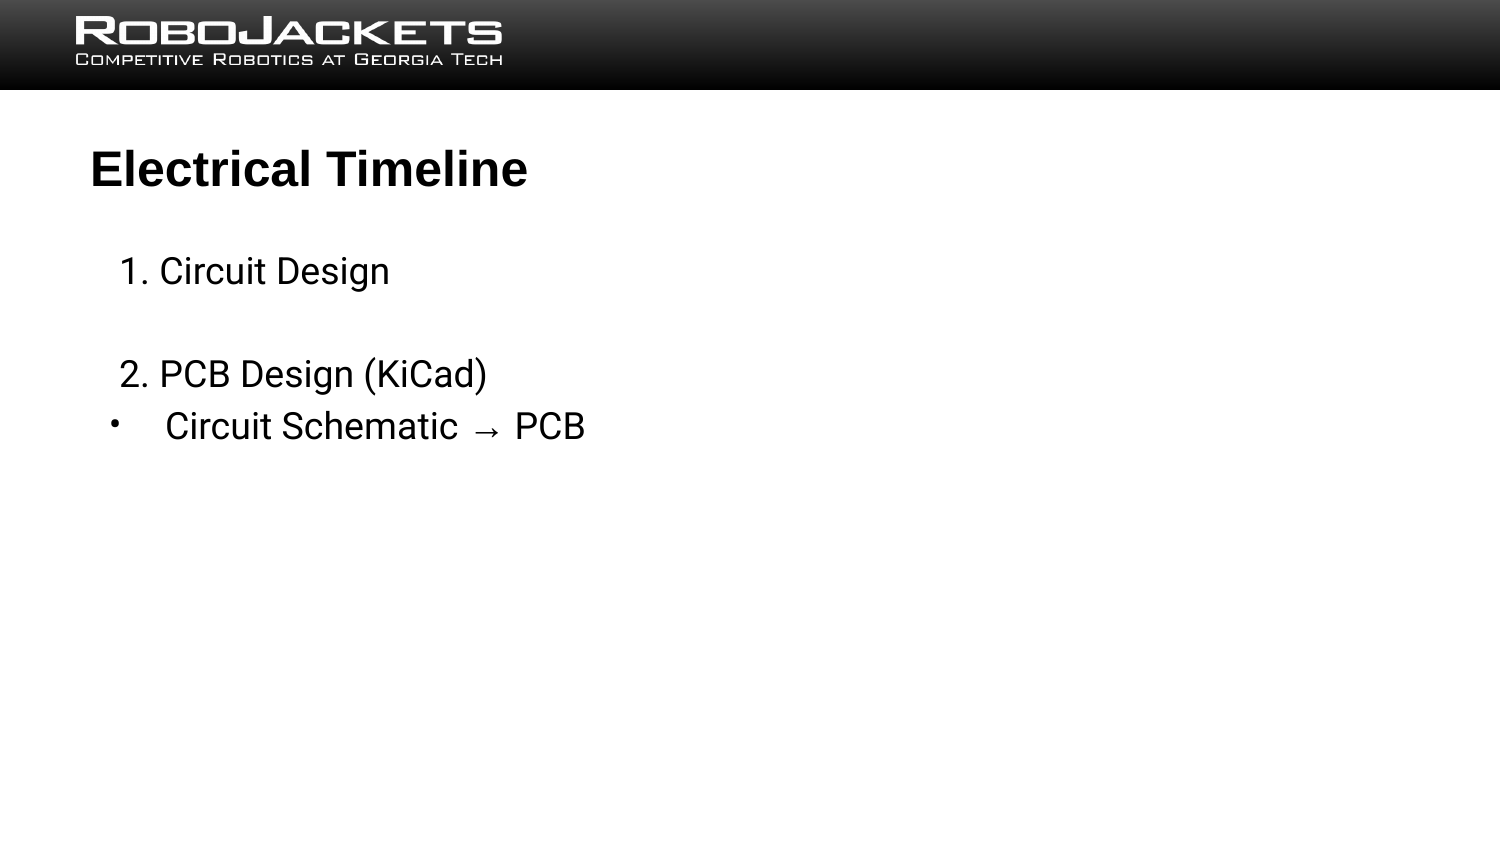

# Electrical Timeline
1. Circuit Design

2. PCB Design (KiCad)
Circuit Schematic → PCB